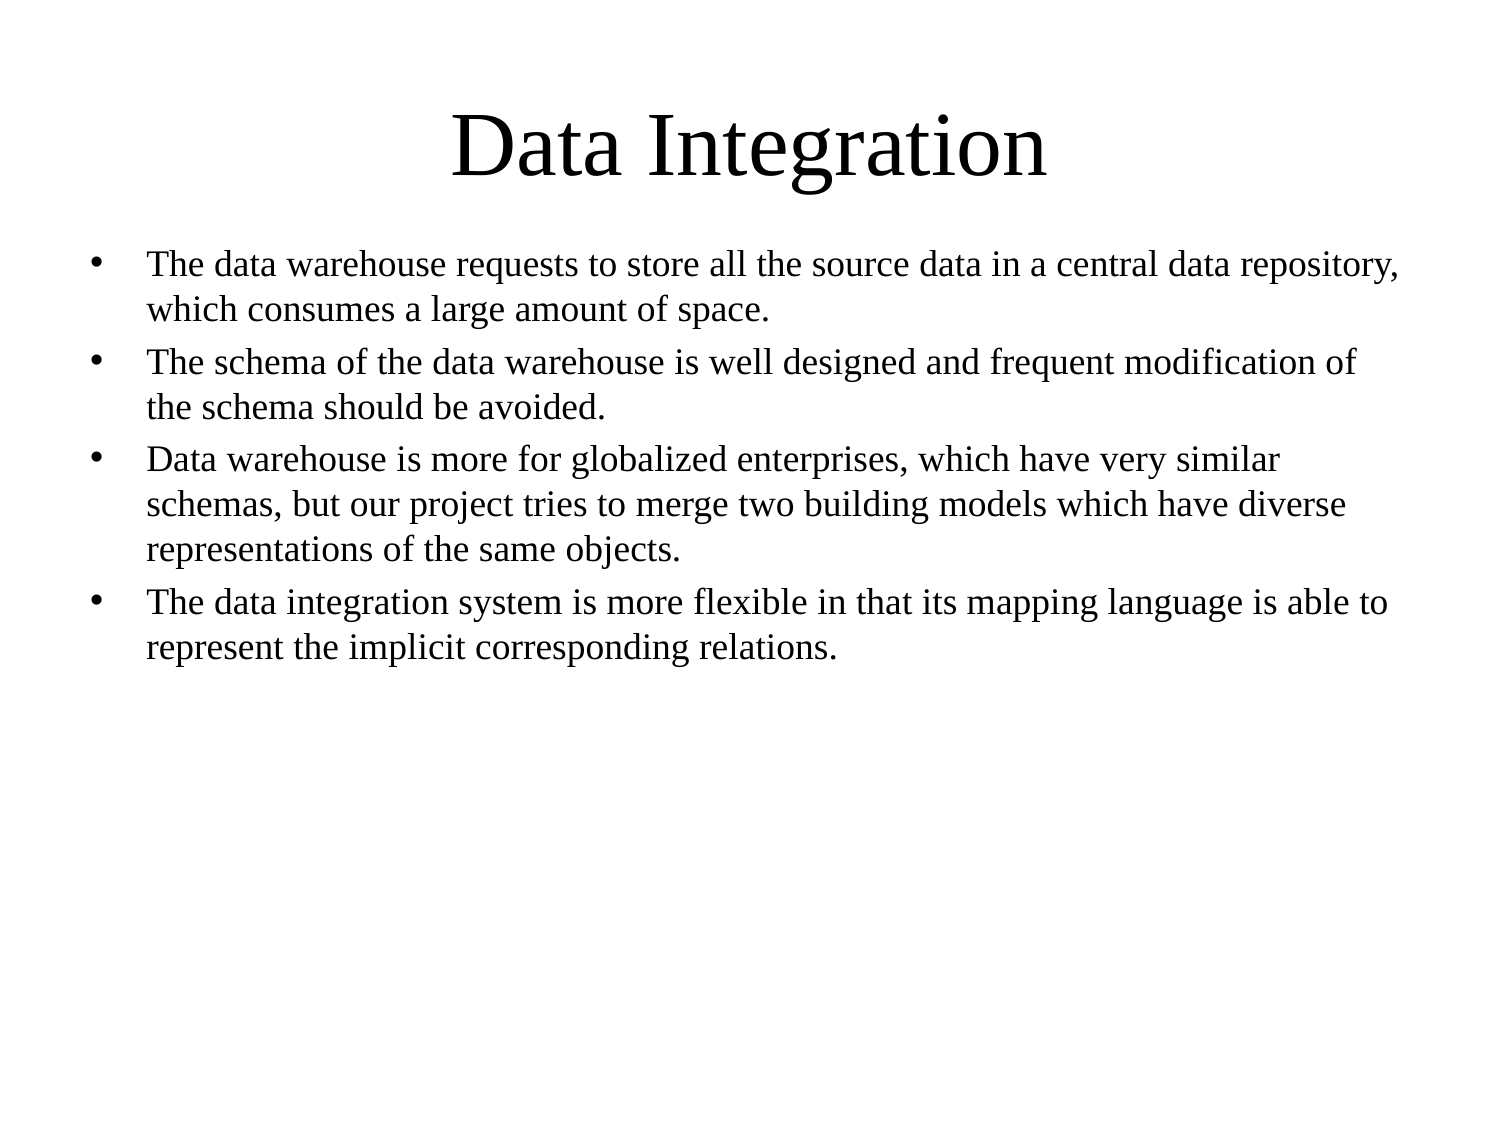

# Data Integration
The data warehouse requests to store all the source data in a central data repository, which consumes a large amount of space.
The schema of the data warehouse is well designed and frequent modification of the schema should be avoided.
Data warehouse is more for globalized enterprises, which have very similar schemas, but our project tries to merge two building models which have diverse representations of the same objects.
The data integration system is more flexible in that its mapping language is able to represent the implicit corresponding relations.